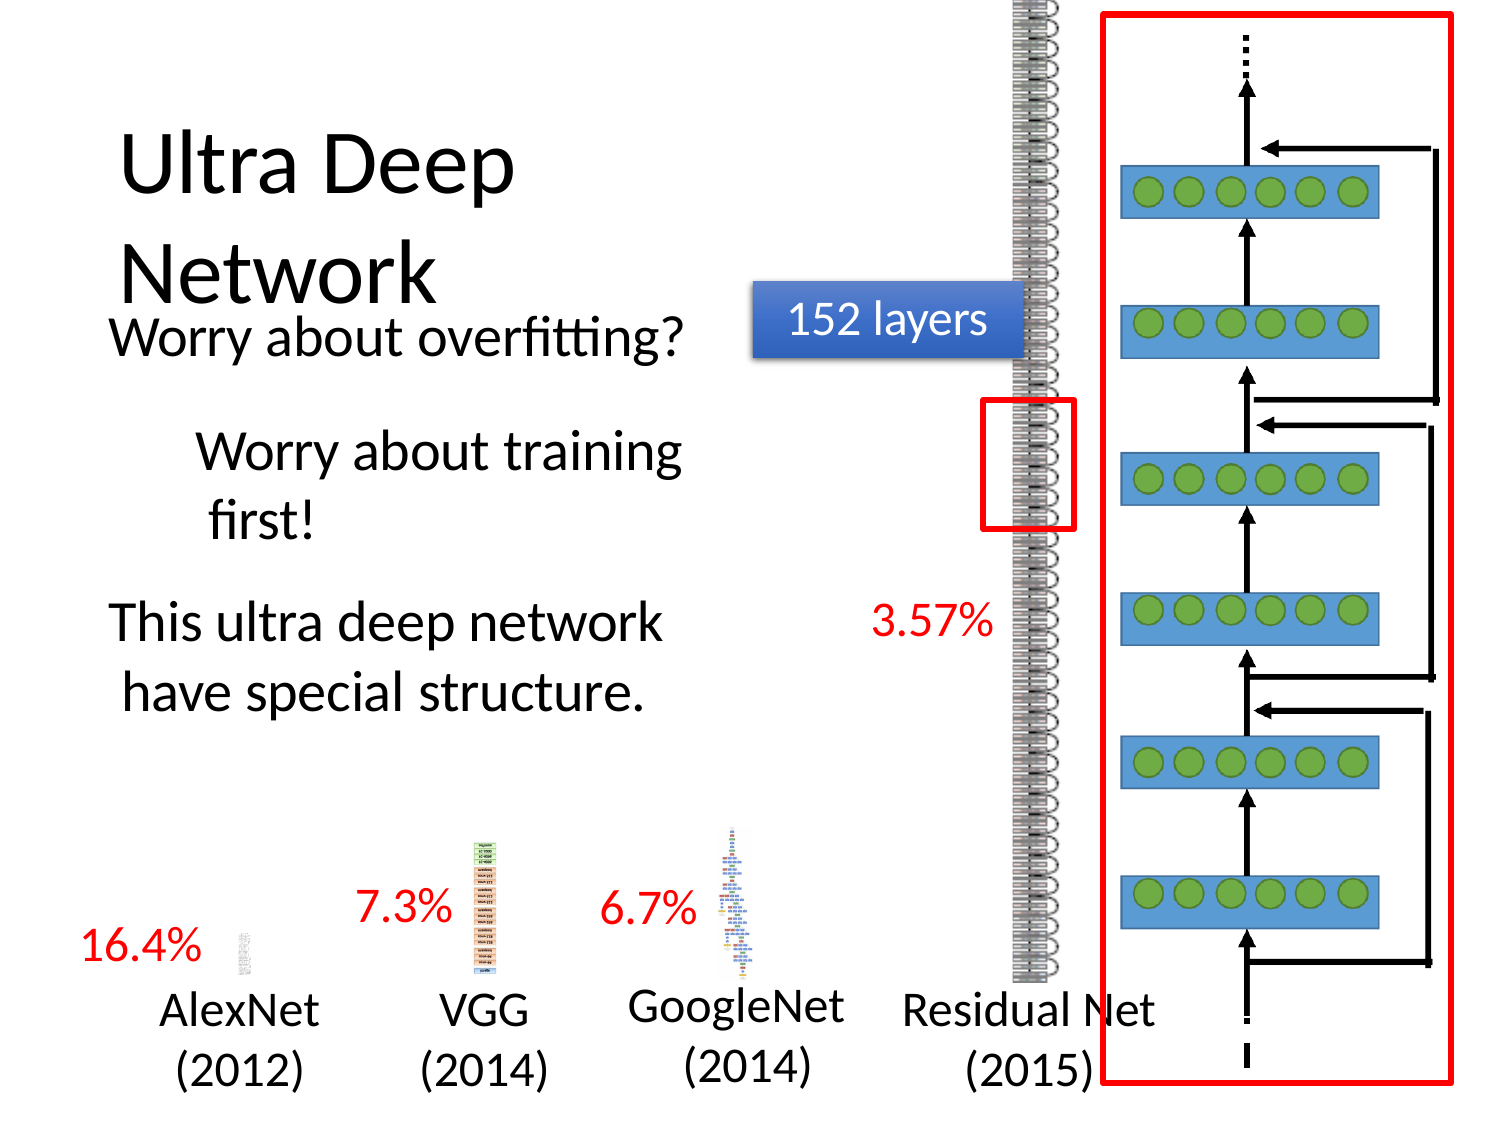

# Ultra Deep Network

152 layers
Worry about overfitting?

Worry about training  first!
This ultra deep network  have special structure.
3.57%

7.3%
6.7%
16.4%
AlexNet
(2012)

GoogleNet  (2014)
Residual Net
VGG
(2014)

(2015)